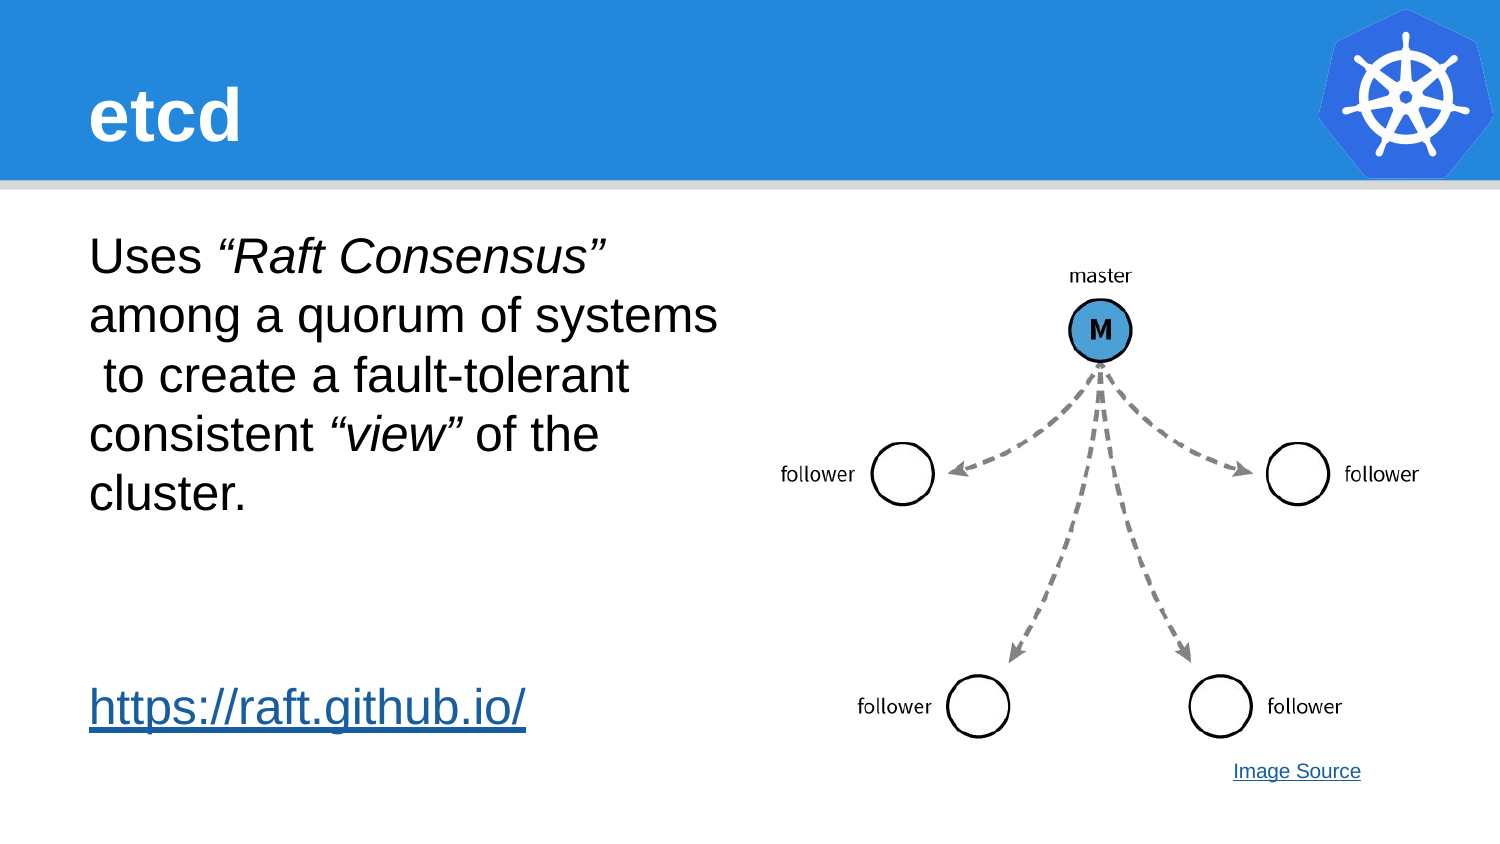

# etcd
Uses “Raft Consensus”  among a quorum of systems  to create a fault-tolerant  consistent “view” of the  cluster.

https://raft.github.io/
Image Source